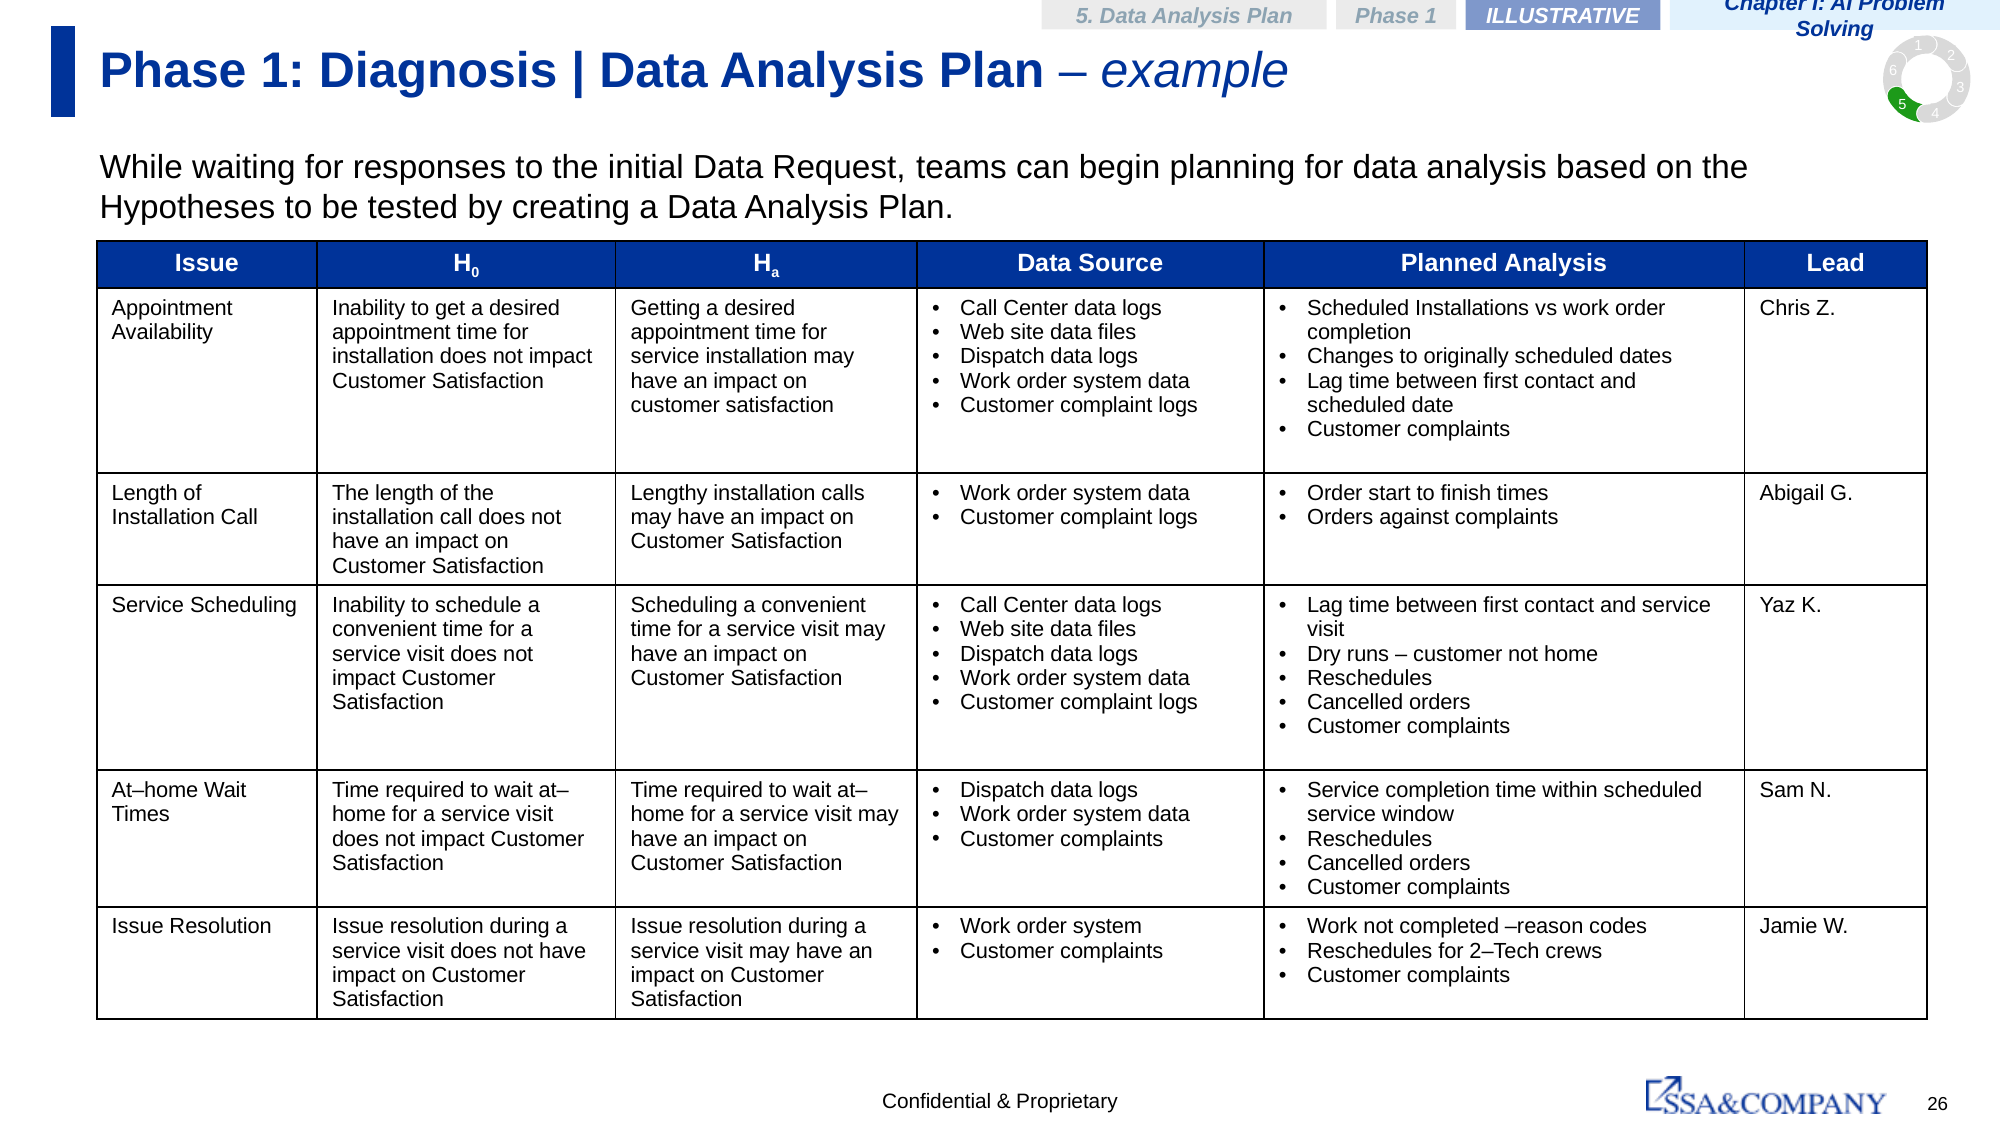

ILLUSTRATIVE
Chapter I: AI Problem Solving
5. Data Analysis Plan
Phase 1

1
2
6
3
5
4
# Phase 1: Diagnosis | Data Analysis Plan – example
While waiting for responses to the initial Data Request, teams can begin planning for data analysis based on the Hypotheses to be tested by creating a Data Analysis Plan.

| Issue | H0 | Ha | Data Source | Planned Analysis | Lead |
| --- | --- | --- | --- | --- | --- |
| Appointment Availability | Inability to get a desired appointment time for installation does not impact Customer Satisfaction | Getting a desired appointment time for service installation may have an impact on customer satisfaction | Call Center data logs Web site data files Dispatch data logs Work order system data Customer complaint logs | Scheduled Installations vs work order completion Changes to originally scheduled dates Lag time between first contact and scheduled date Customer complaints | Chris Z. |
| Length of Installation Call | The length of the installation call does not have an impact on Customer Satisfaction | Lengthy installation calls may have an impact on Customer Satisfaction | Work order system data Customer complaint logs | Order start to finish times Orders against complaints | Abigail G. |
| Service Scheduling | Inability to schedule a convenient time for a service visit does not impact Customer Satisfaction | Scheduling a convenient time for a service visit may have an impact on Customer Satisfaction | Call Center data logs Web site data files Dispatch data logs Work order system data Customer complaint logs | Lag time between first contact and service visit Dry runs – customer not home Reschedules Cancelled orders Customer complaints | Yaz K. |
| At–home Wait Times | Time required to wait at–home for a service visit does not impact Customer Satisfaction | Time required to wait at–home for a service visit may have an impact on Customer Satisfaction | Dispatch data logs Work order system data Customer complaints | Service completion time within scheduled service window Reschedules Cancelled orders Customer complaints | Sam N. |
| Issue Resolution | Issue resolution during a service visit does not have impact on Customer Satisfaction | Issue resolution during a service visit may have an impact on Customer Satisfaction | Work order system Customer complaints | Work not completed –reason codes Reschedules for 2–Tech crews Customer complaints | Jamie W. |
Confidential & Proprietary